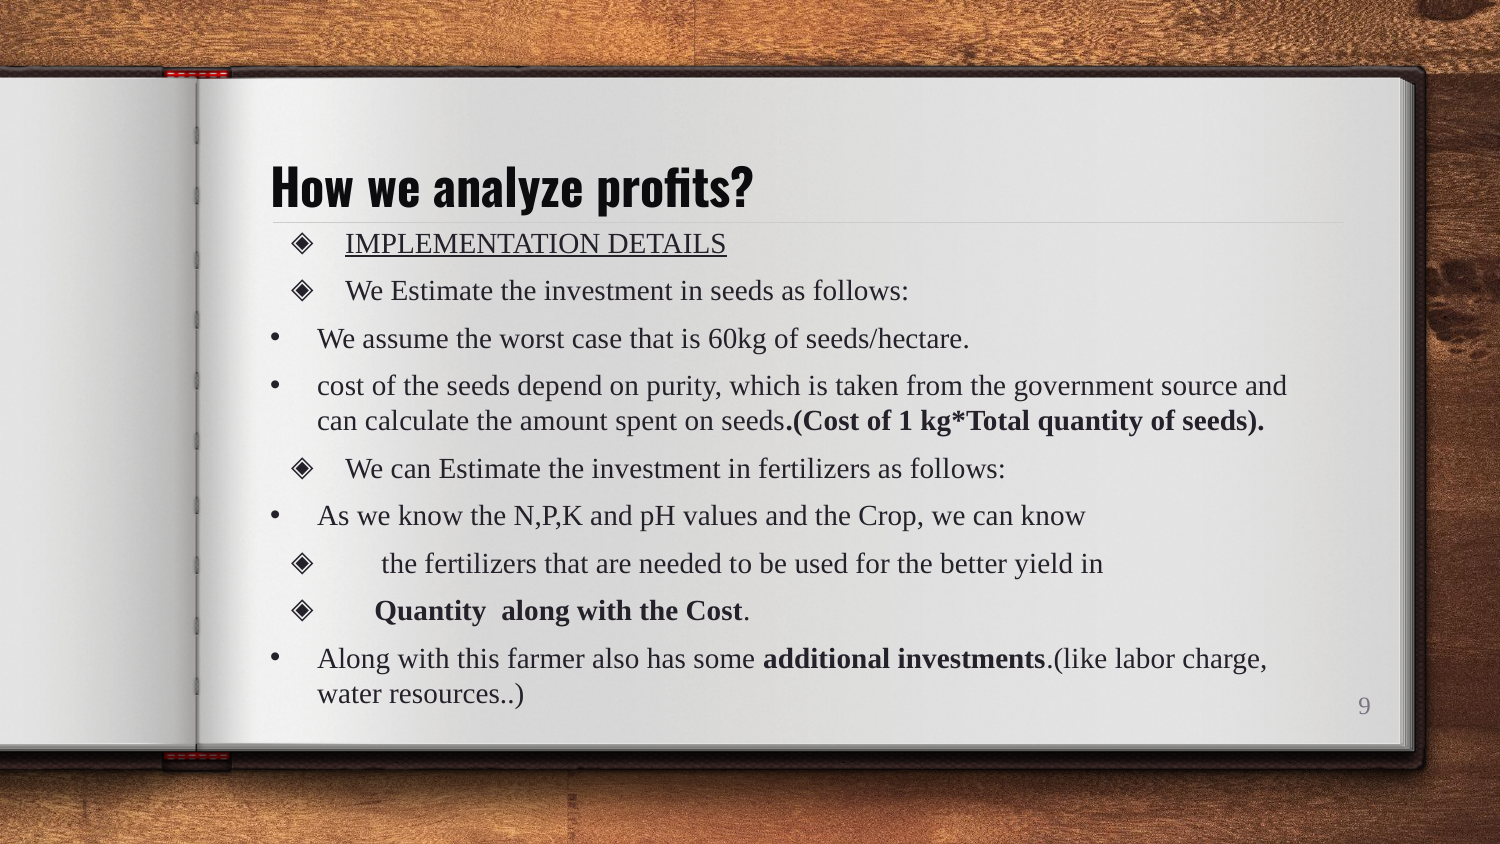

# How we analyze profits?
IMPLEMENTATION DETAILS
We Estimate the investment in seeds as follows:
We assume the worst case that is 60kg of seeds/hectare.
cost of the seeds depend on purity, which is taken from the government source and can calculate the amount spent on seeds.(Cost of 1 kg*Total quantity of seeds).
We can Estimate the investment in fertilizers as follows:
As we know the N,P,K and pH values and the Crop, we can know
     the fertilizers that are needed to be used for the better yield in
    Quantity  along with the Cost.
Along with this farmer also has some additional investments.(like labor charge, water resources..)

9